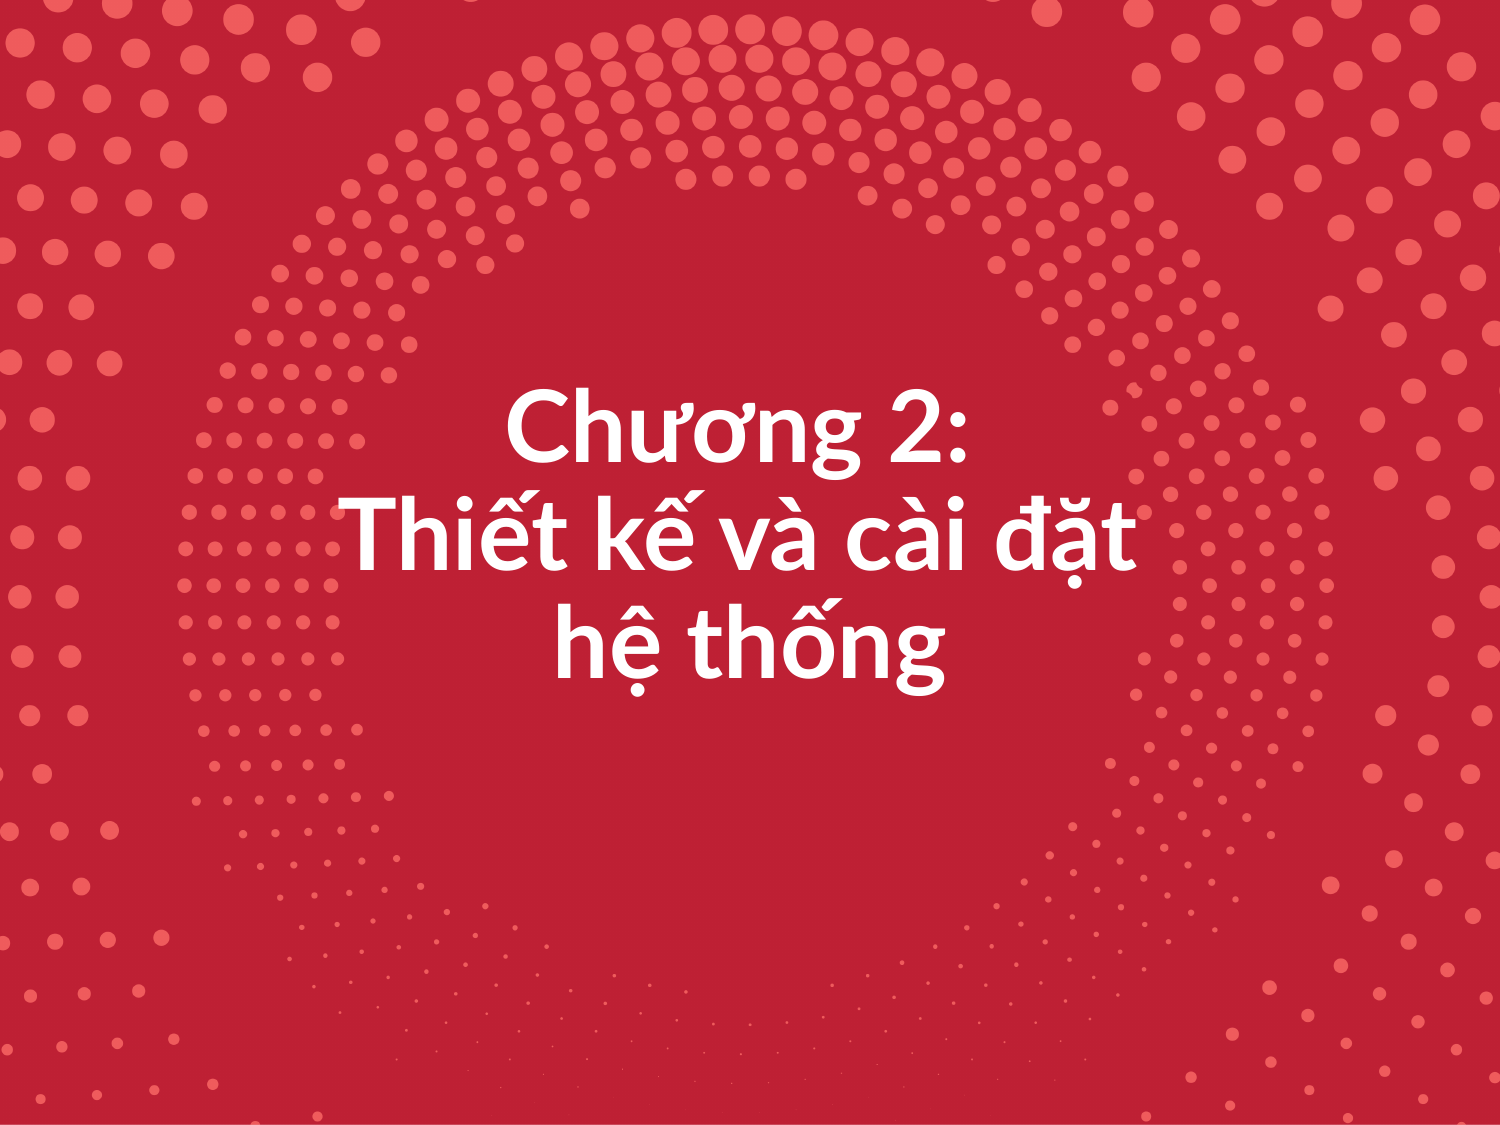

# Chương 2: Thiết kế và cài đặt hệ thống